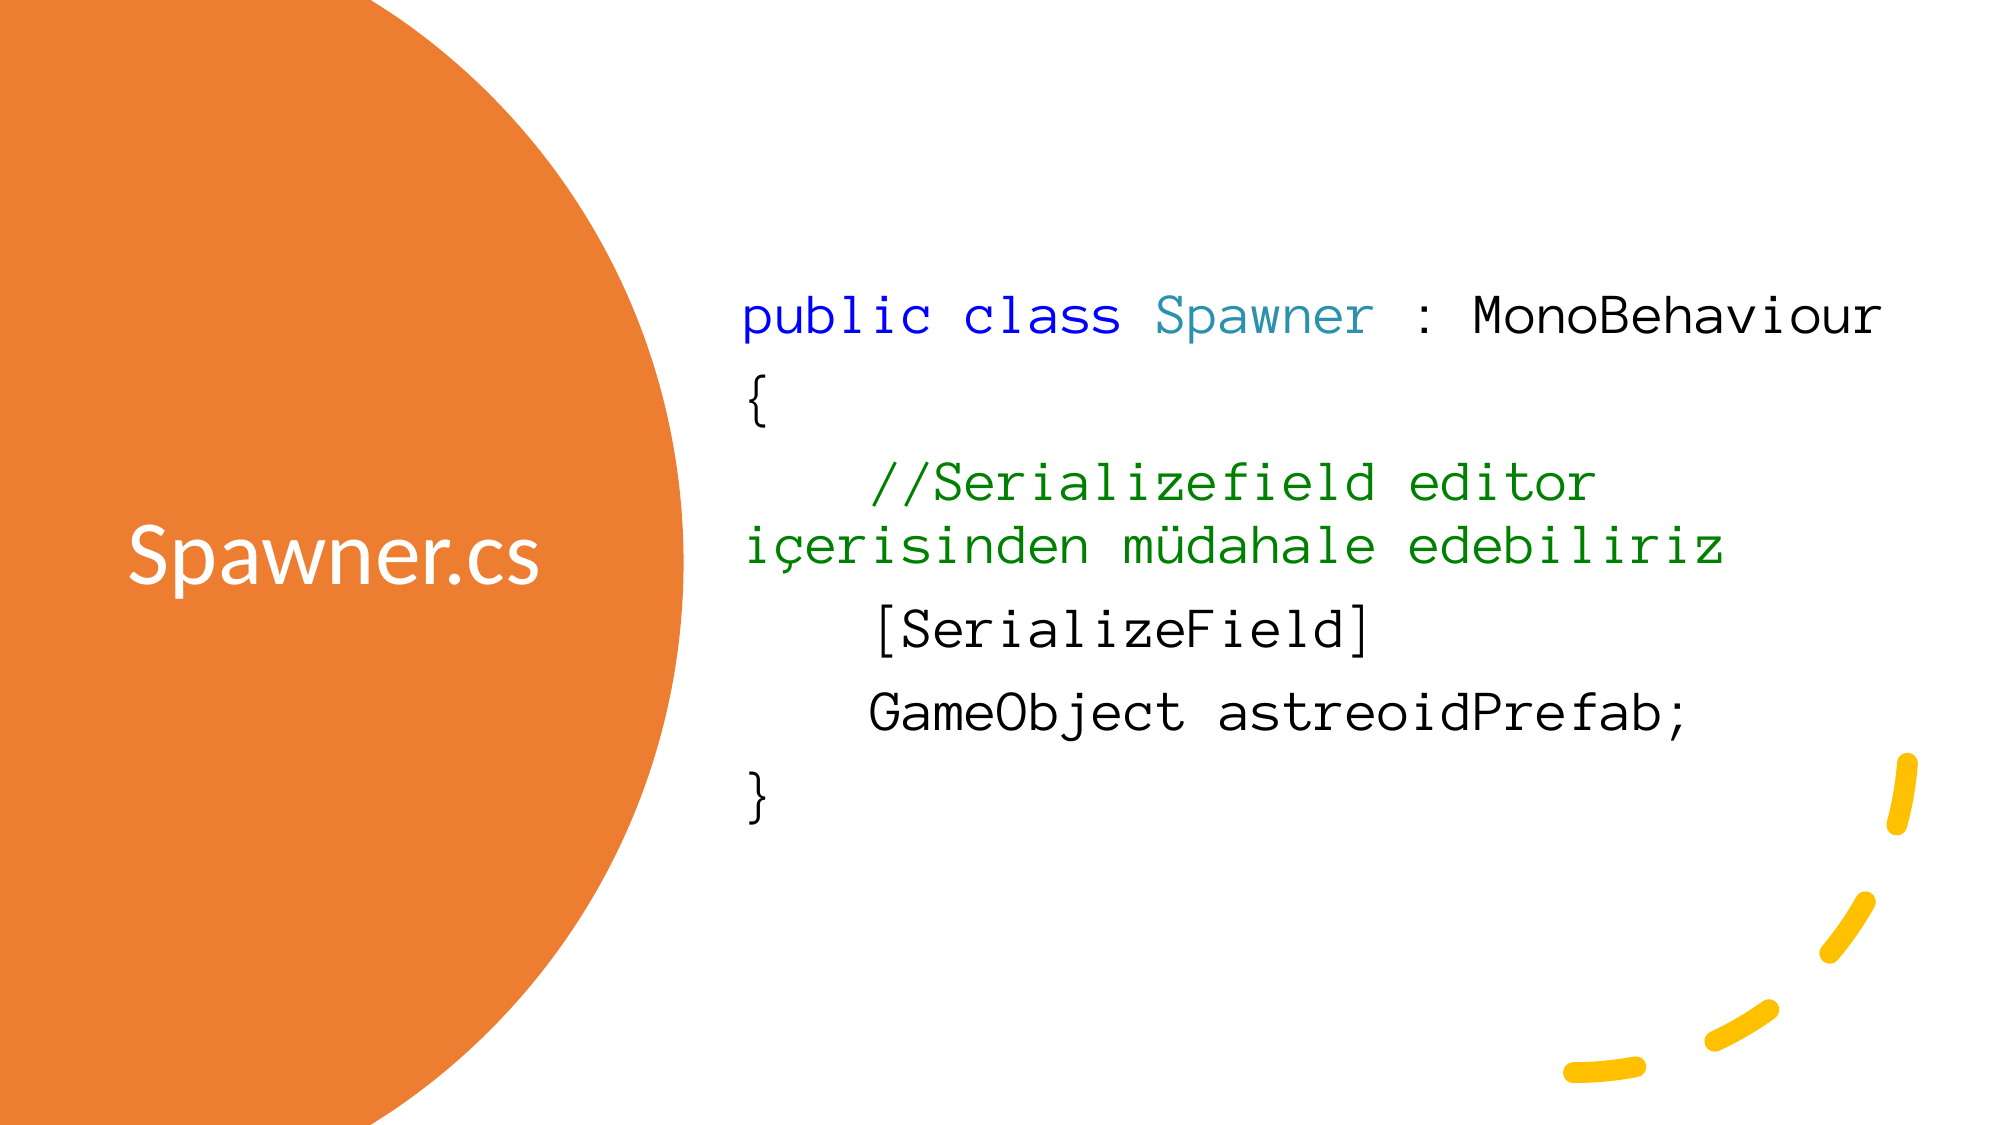

public class Spawner : MonoBehaviour
{
    //Serializefield editor içerisinden müdahale edebiliriz
    [SerializeField]
    GameObject astreoidPrefab;
}
# Spawner.cs